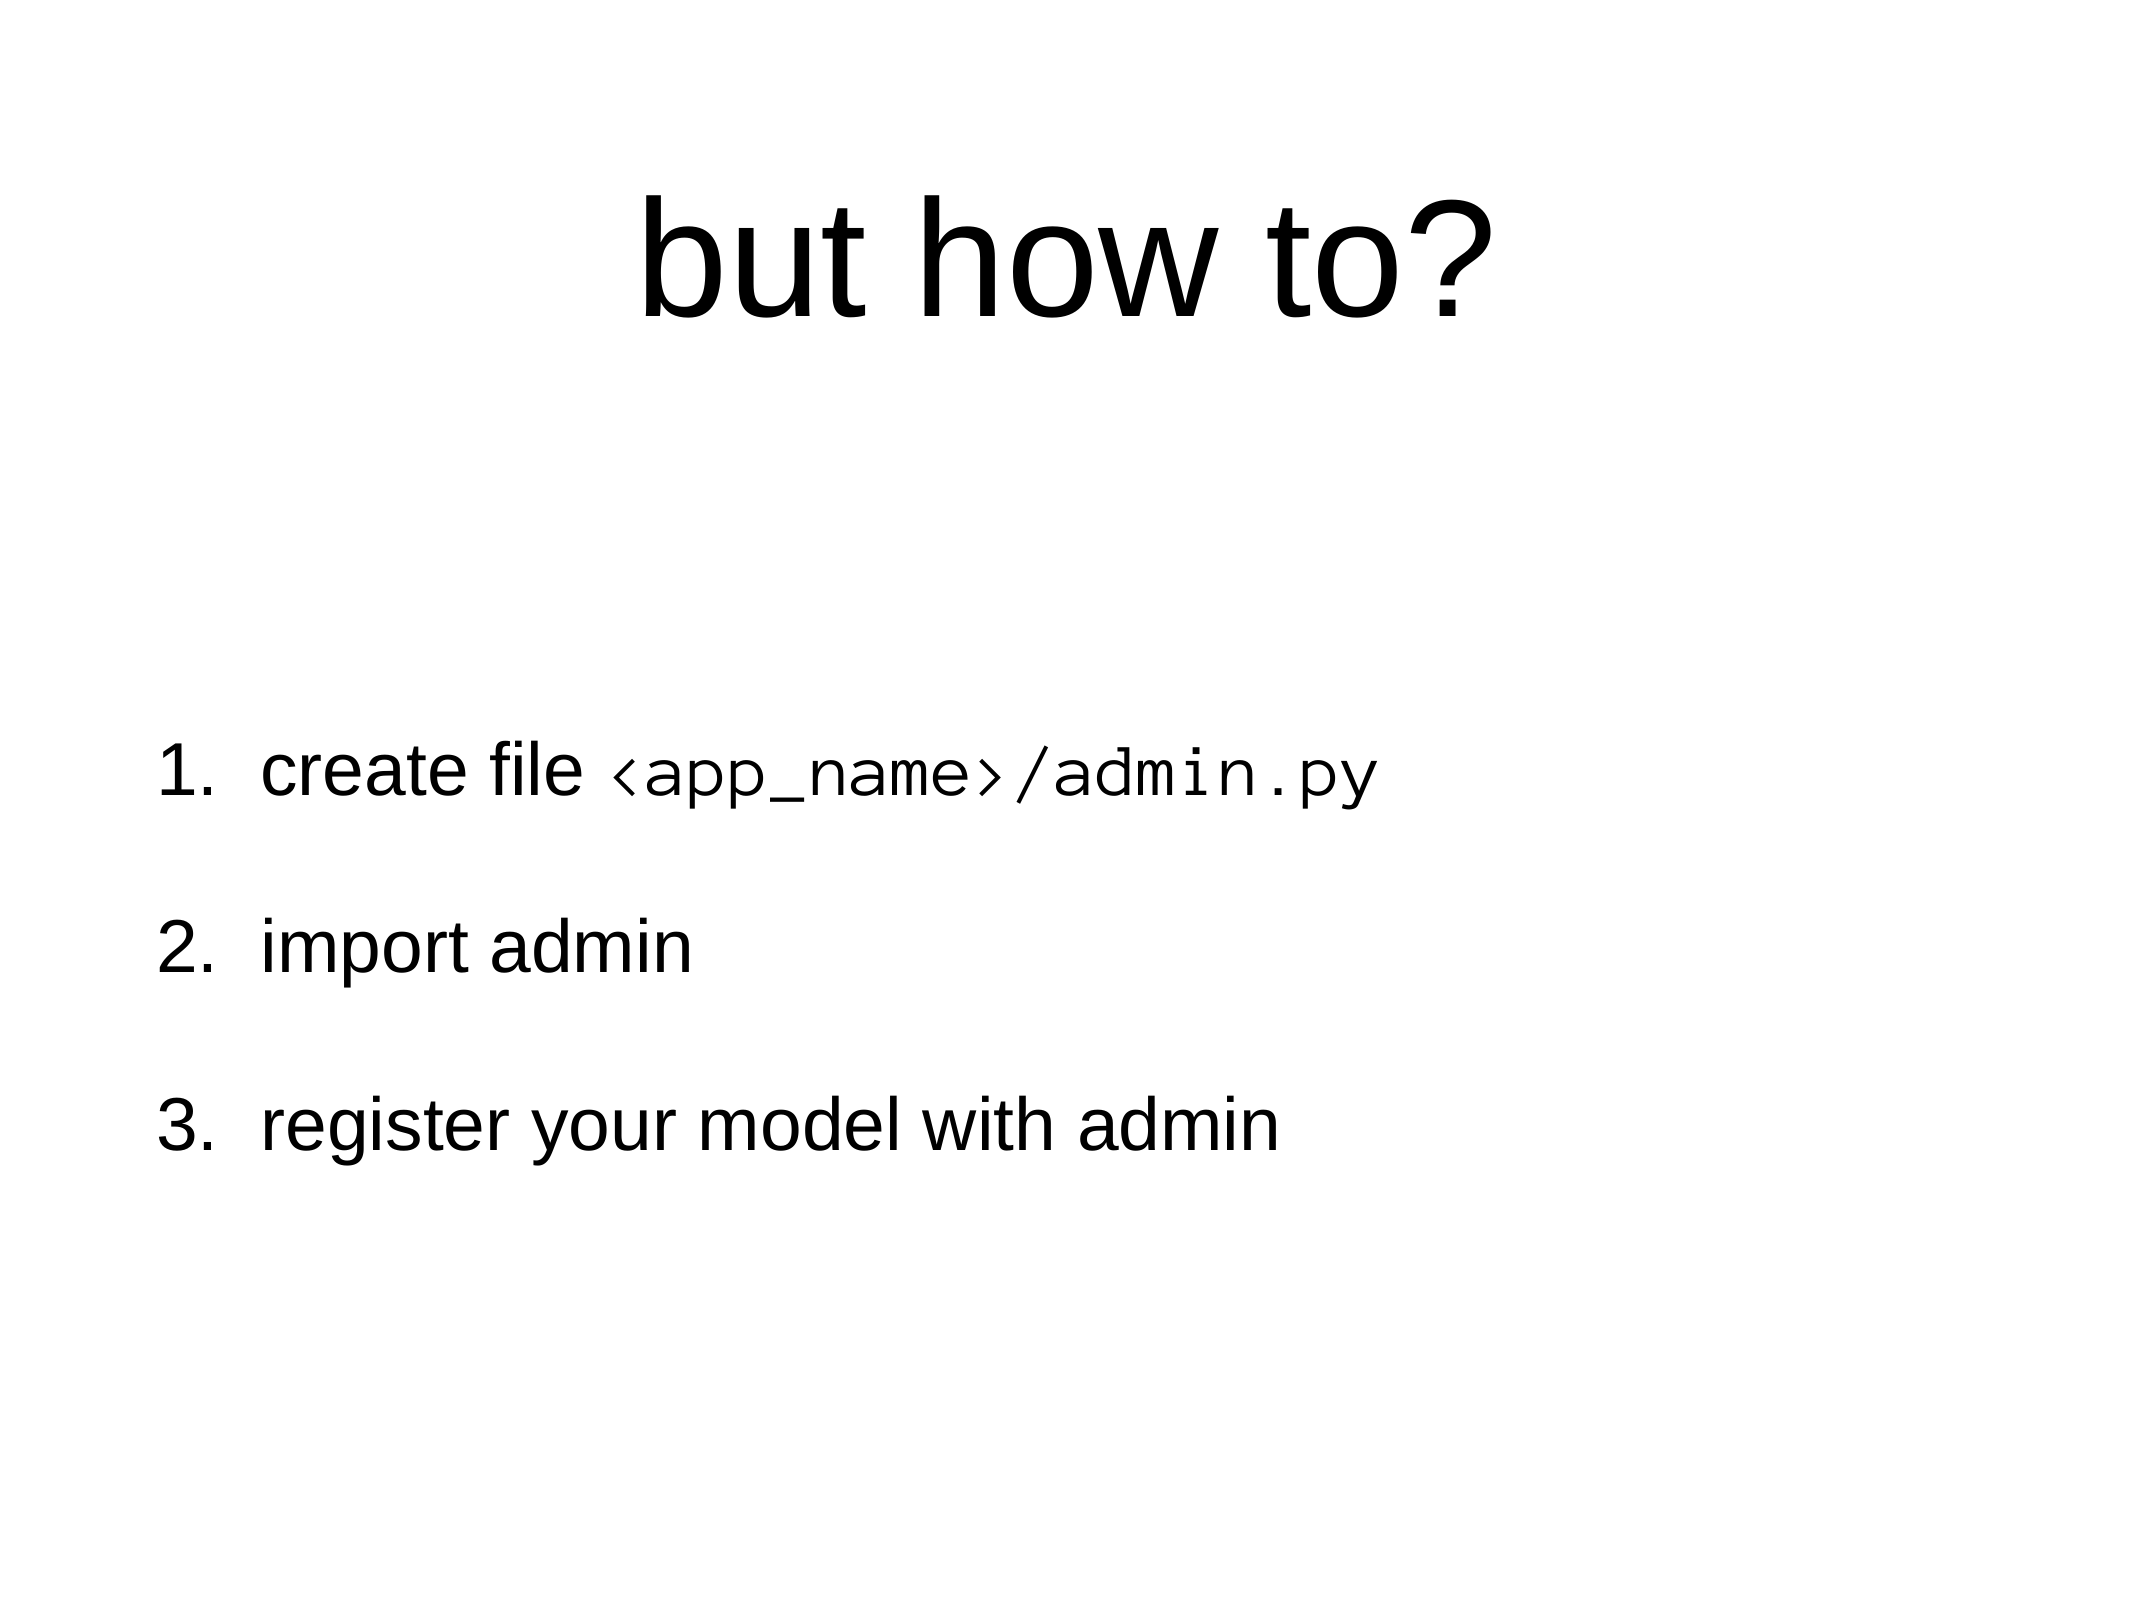

# but how to?
create file <app_name>/admin.py
import admin
register your model with admin